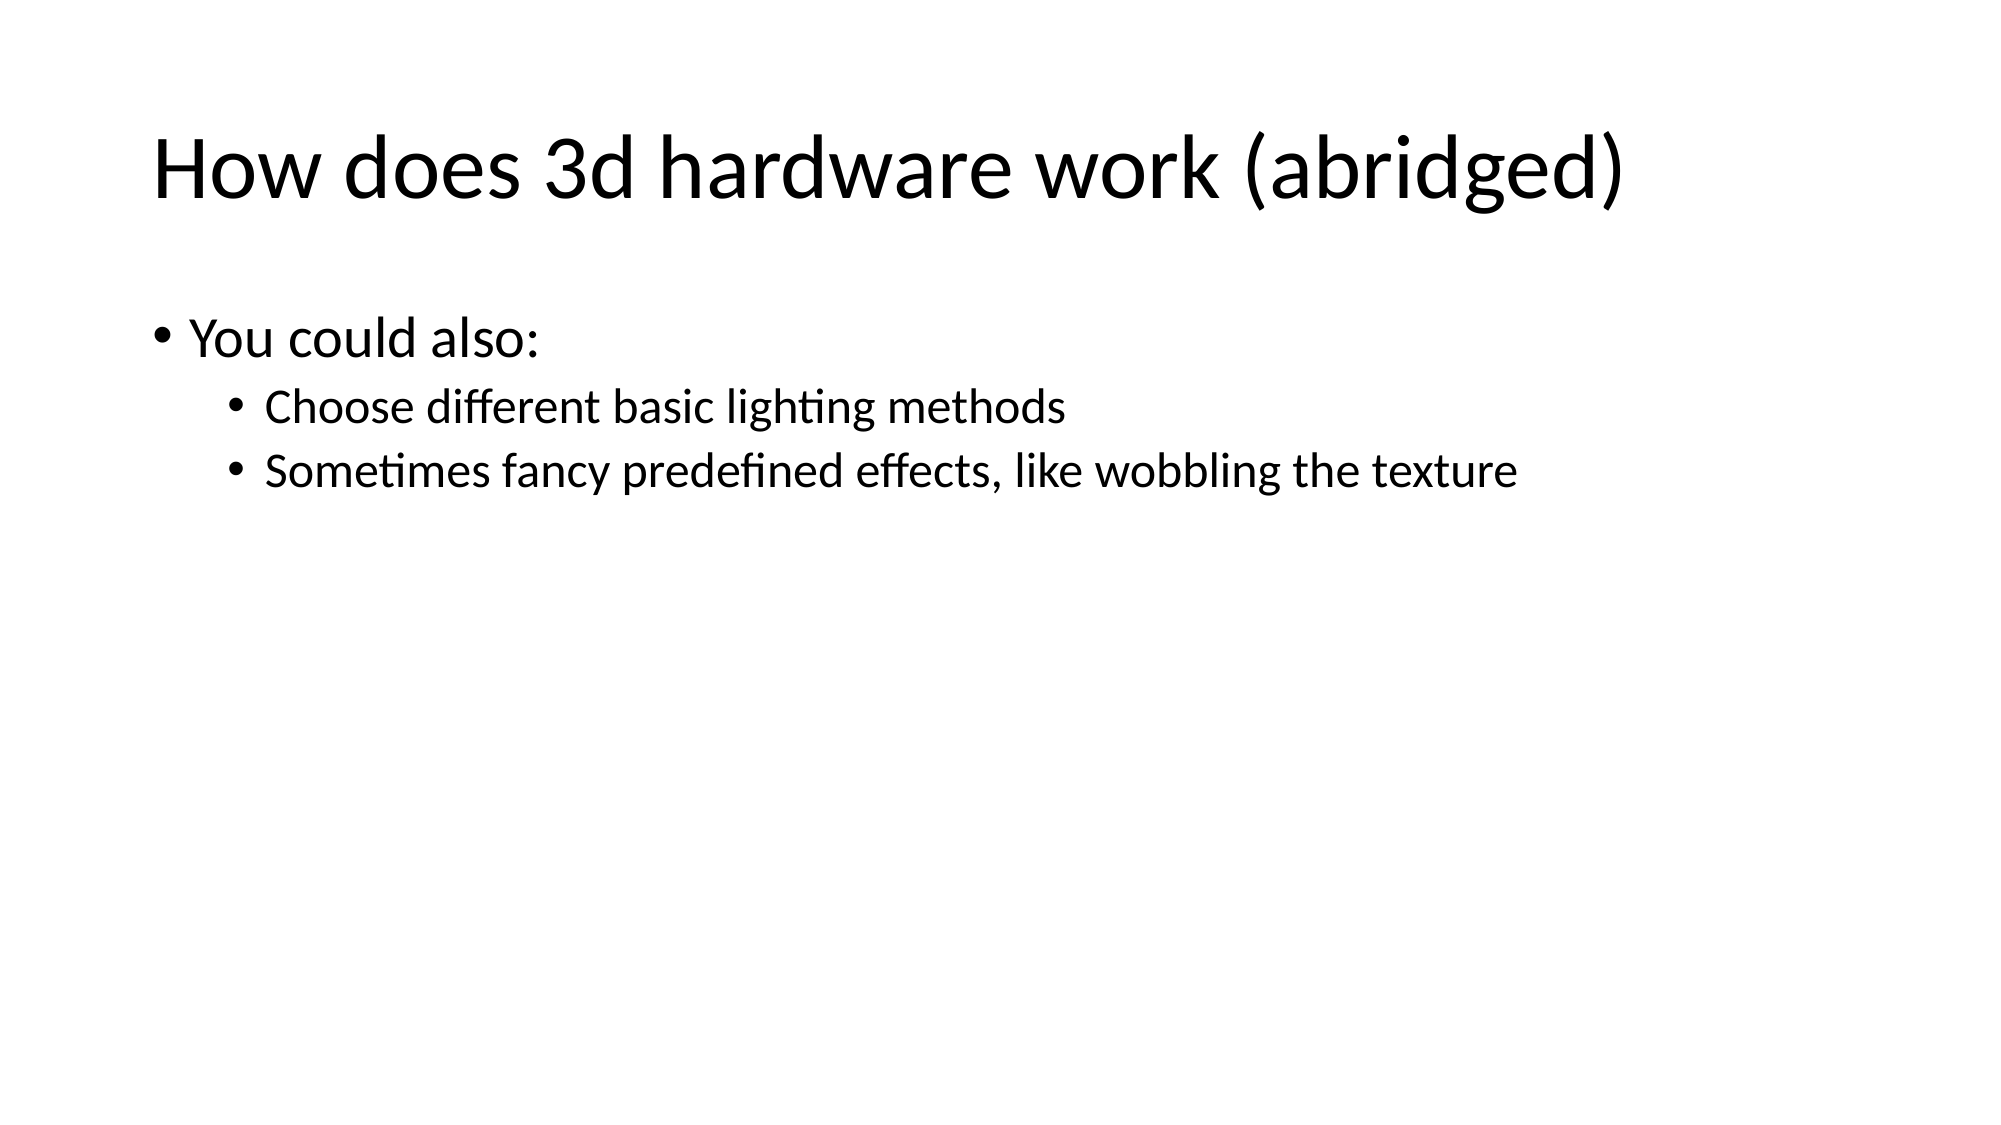

# How does 3d hardware work (abridged)
You could also:
Choose different basic lighting methods
Sometimes fancy predefined effects, like wobbling the texture